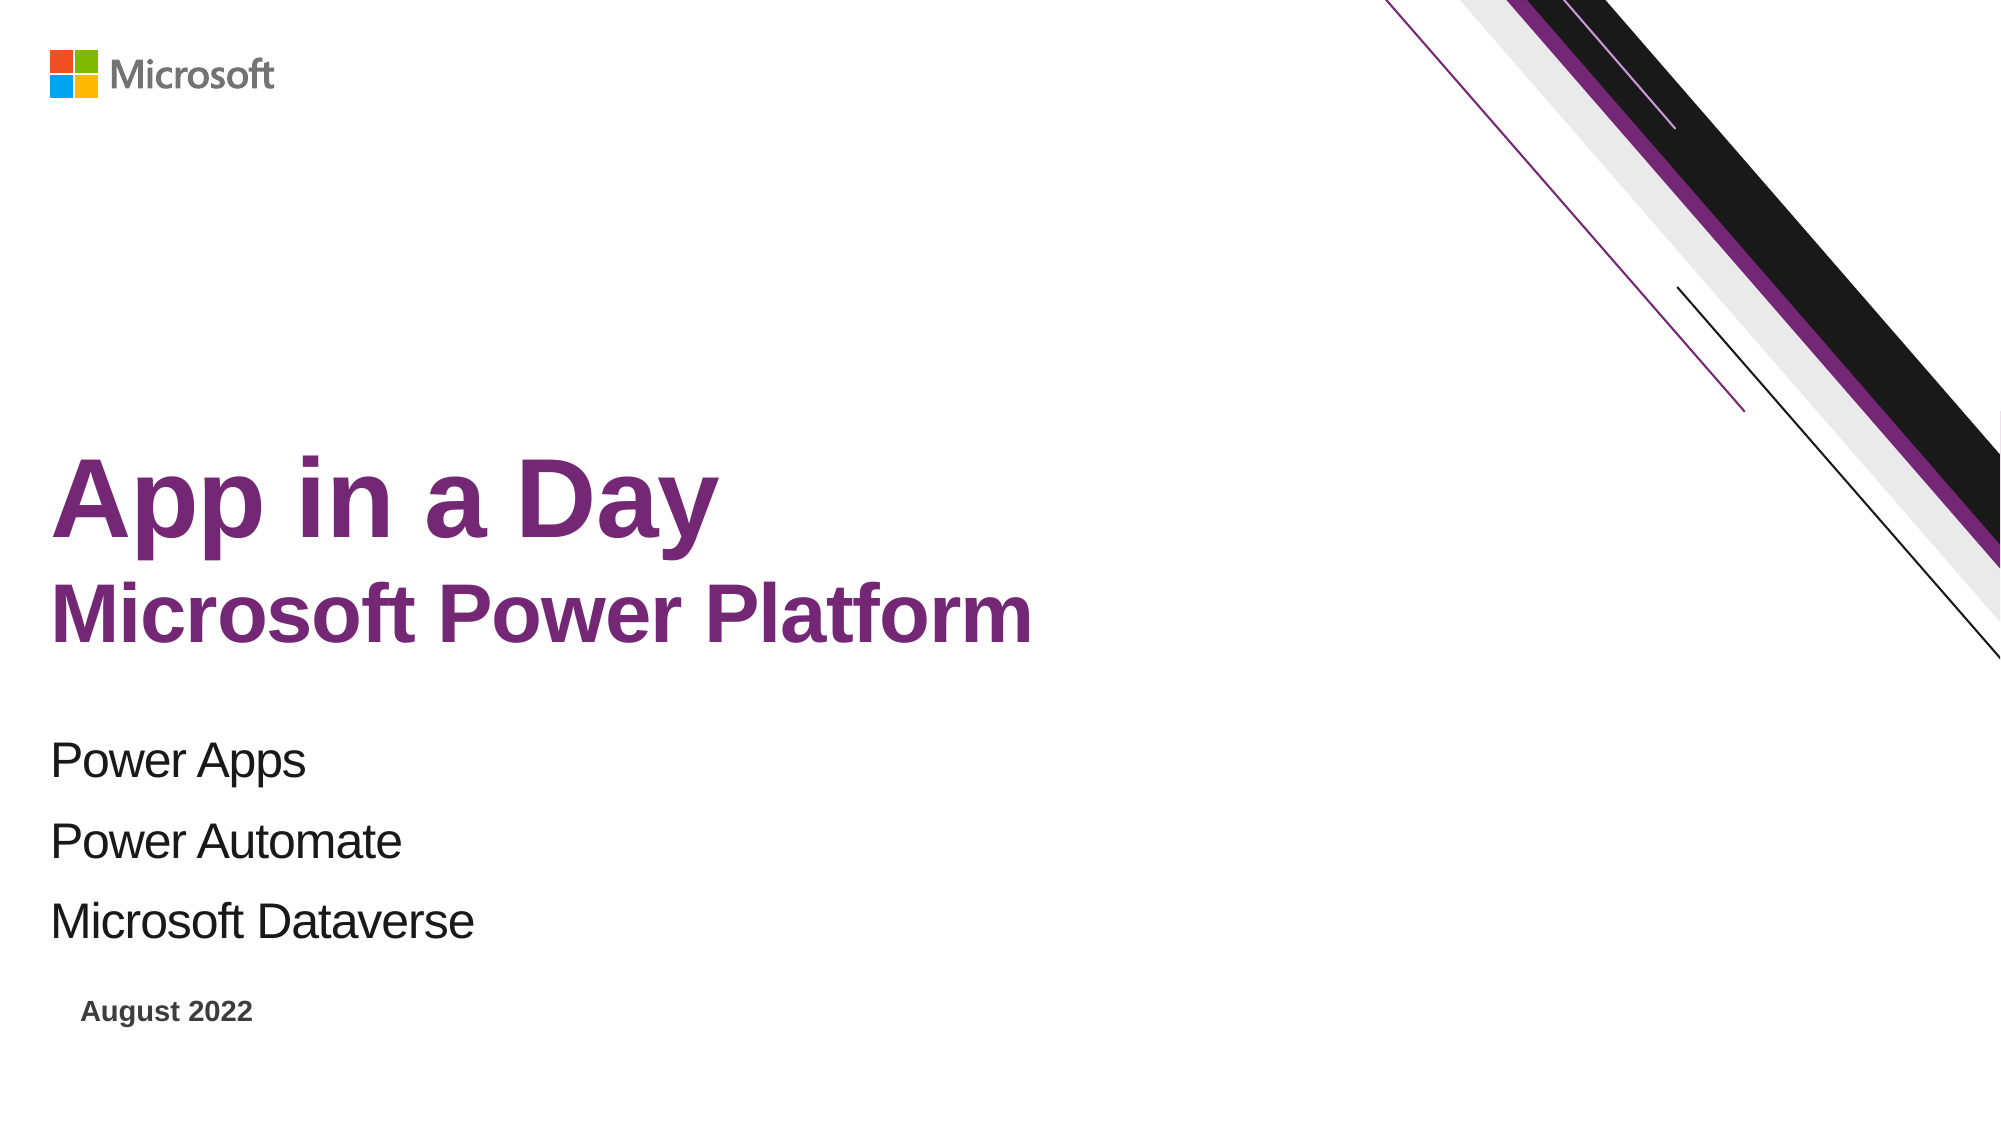

# App in a Day Microsoft Power Platform
Power Apps
Power Automate
Microsoft Dataverse
August 2022